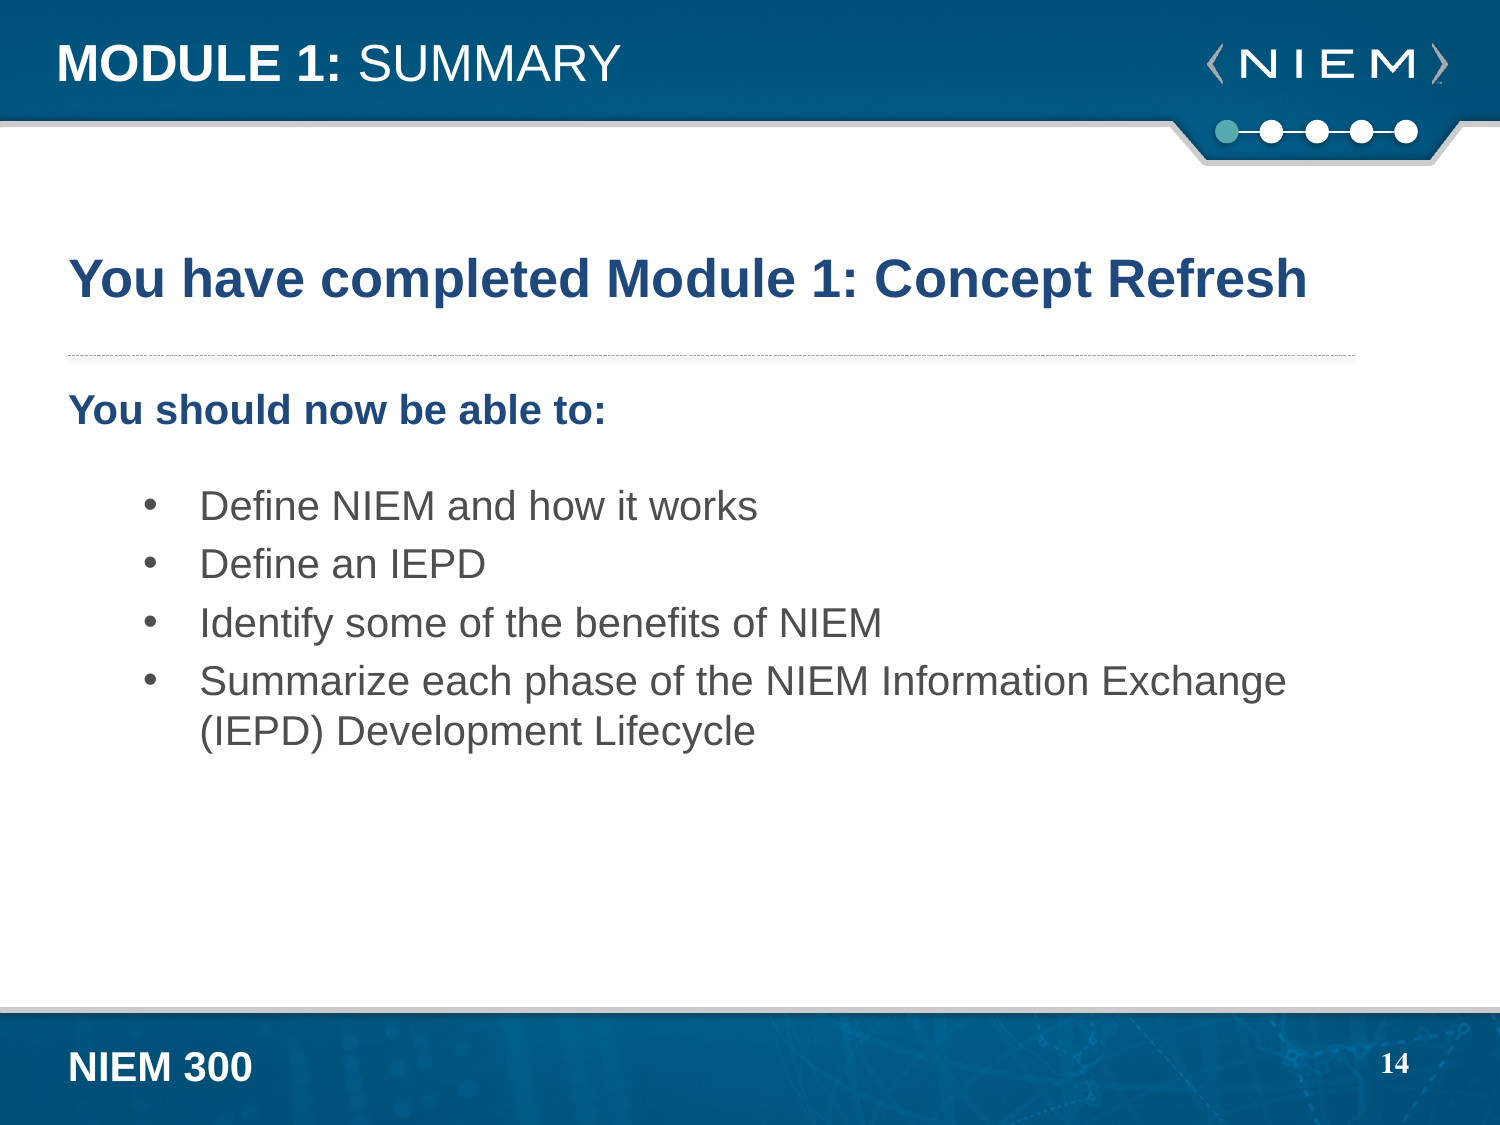

# Module 1: summary

You have completed Module 1: Concept Refresh
You should now be able to:
Define NIEM and how it works
Define an IEPD
Identify some of the benefits of NIEM
Summarize each phase of the NIEM Information Exchange (IEPD) Development Lifecycle
14